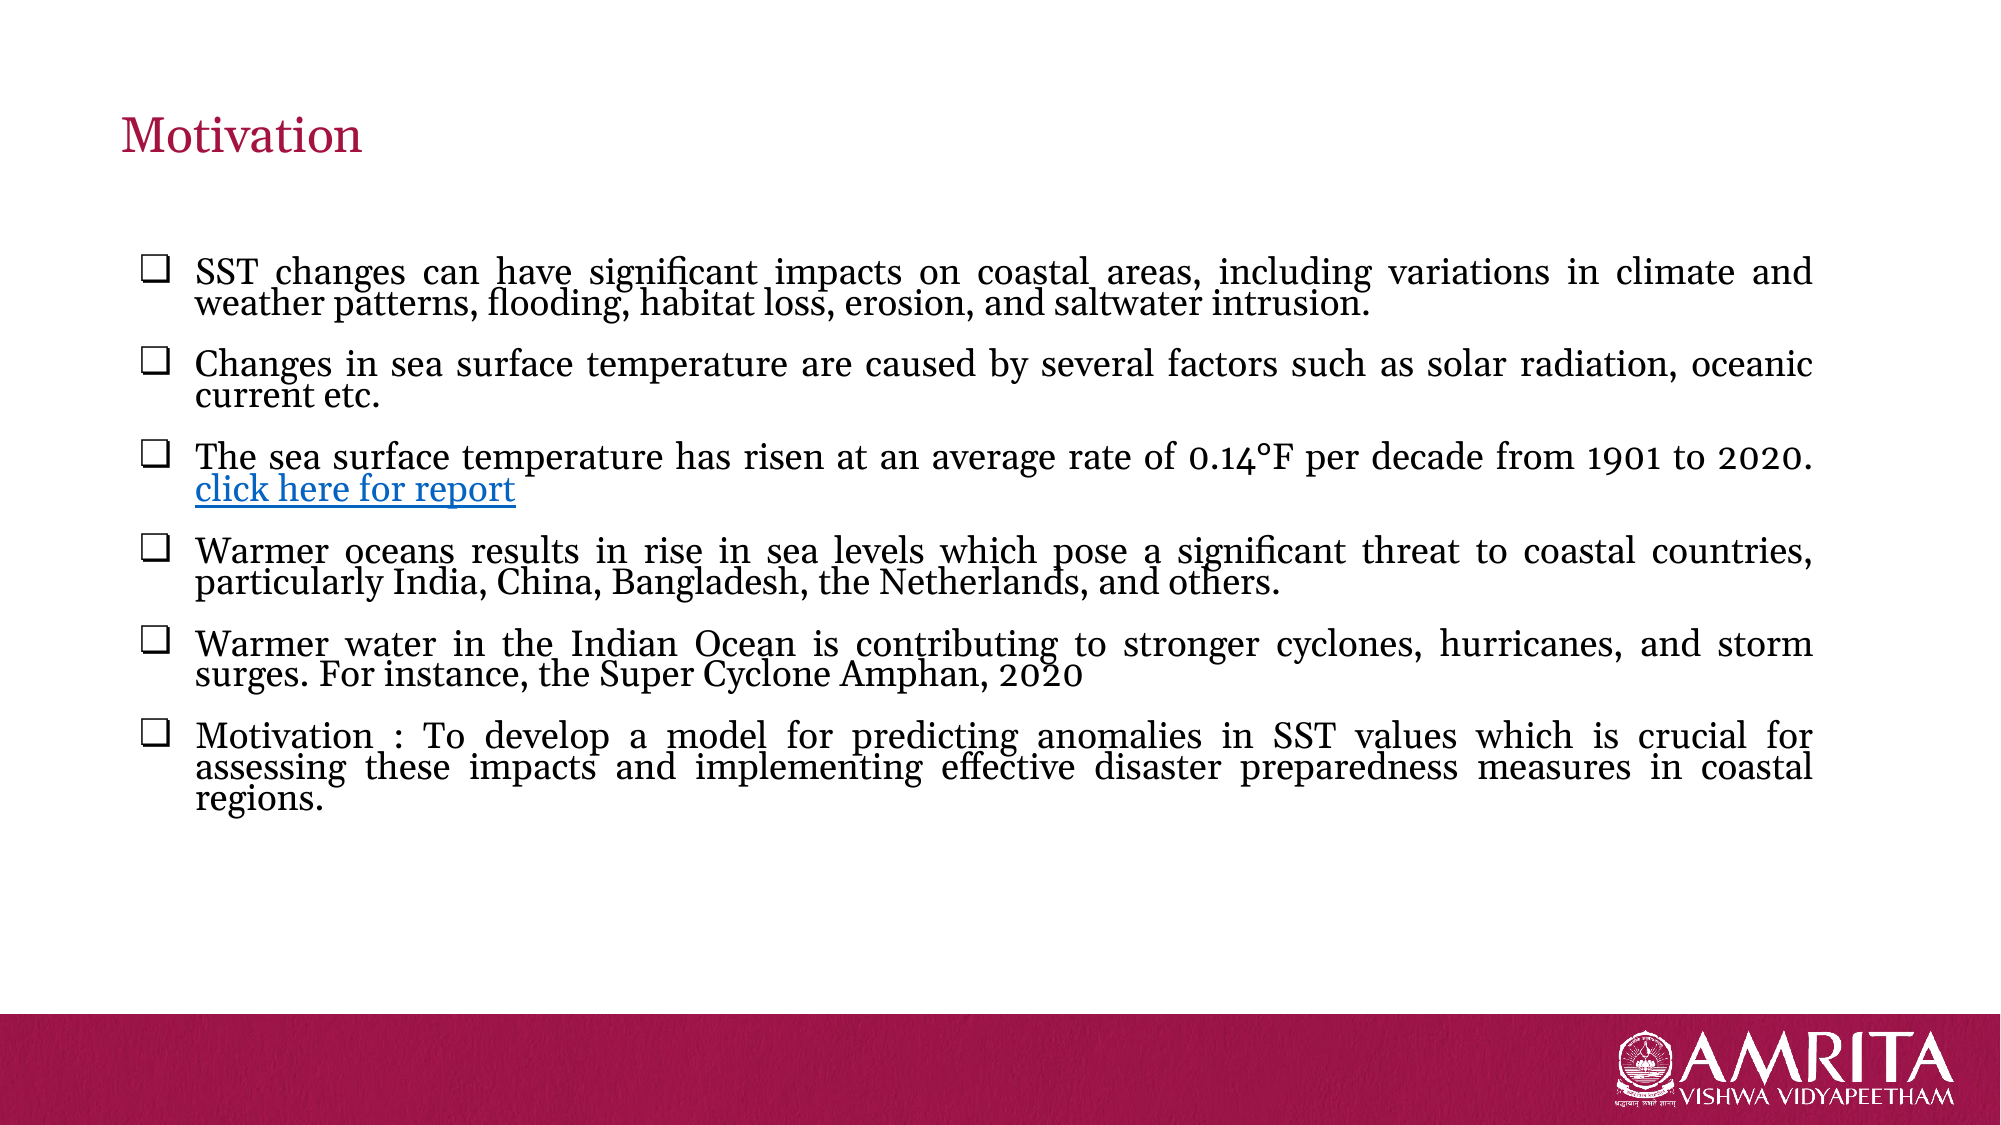

# Motivation
SST changes can have significant impacts on coastal areas, including variations in climate and weather patterns, flooding, habitat loss, erosion, and saltwater intrusion.

Changes in sea surface temperature are caused by several factors such as solar radiation, oceanic current etc.

The sea surface temperature has risen at an average rate of 0.14°F per decade from 1901 to 2020. click here for report

Warmer oceans results in rise in sea levels which pose a significant threat to coastal countries, particularly India, China, Bangladesh, the Netherlands, and others.

Warmer water in the Indian Ocean is contributing to stronger cyclones, hurricanes, and storm surges. For instance, the Super Cyclone Amphan, 2020

Motivation : To develop a model for predicting anomalies in SST values which is crucial for assessing these impacts and implementing effective disaster preparedness measures in coastal regions.